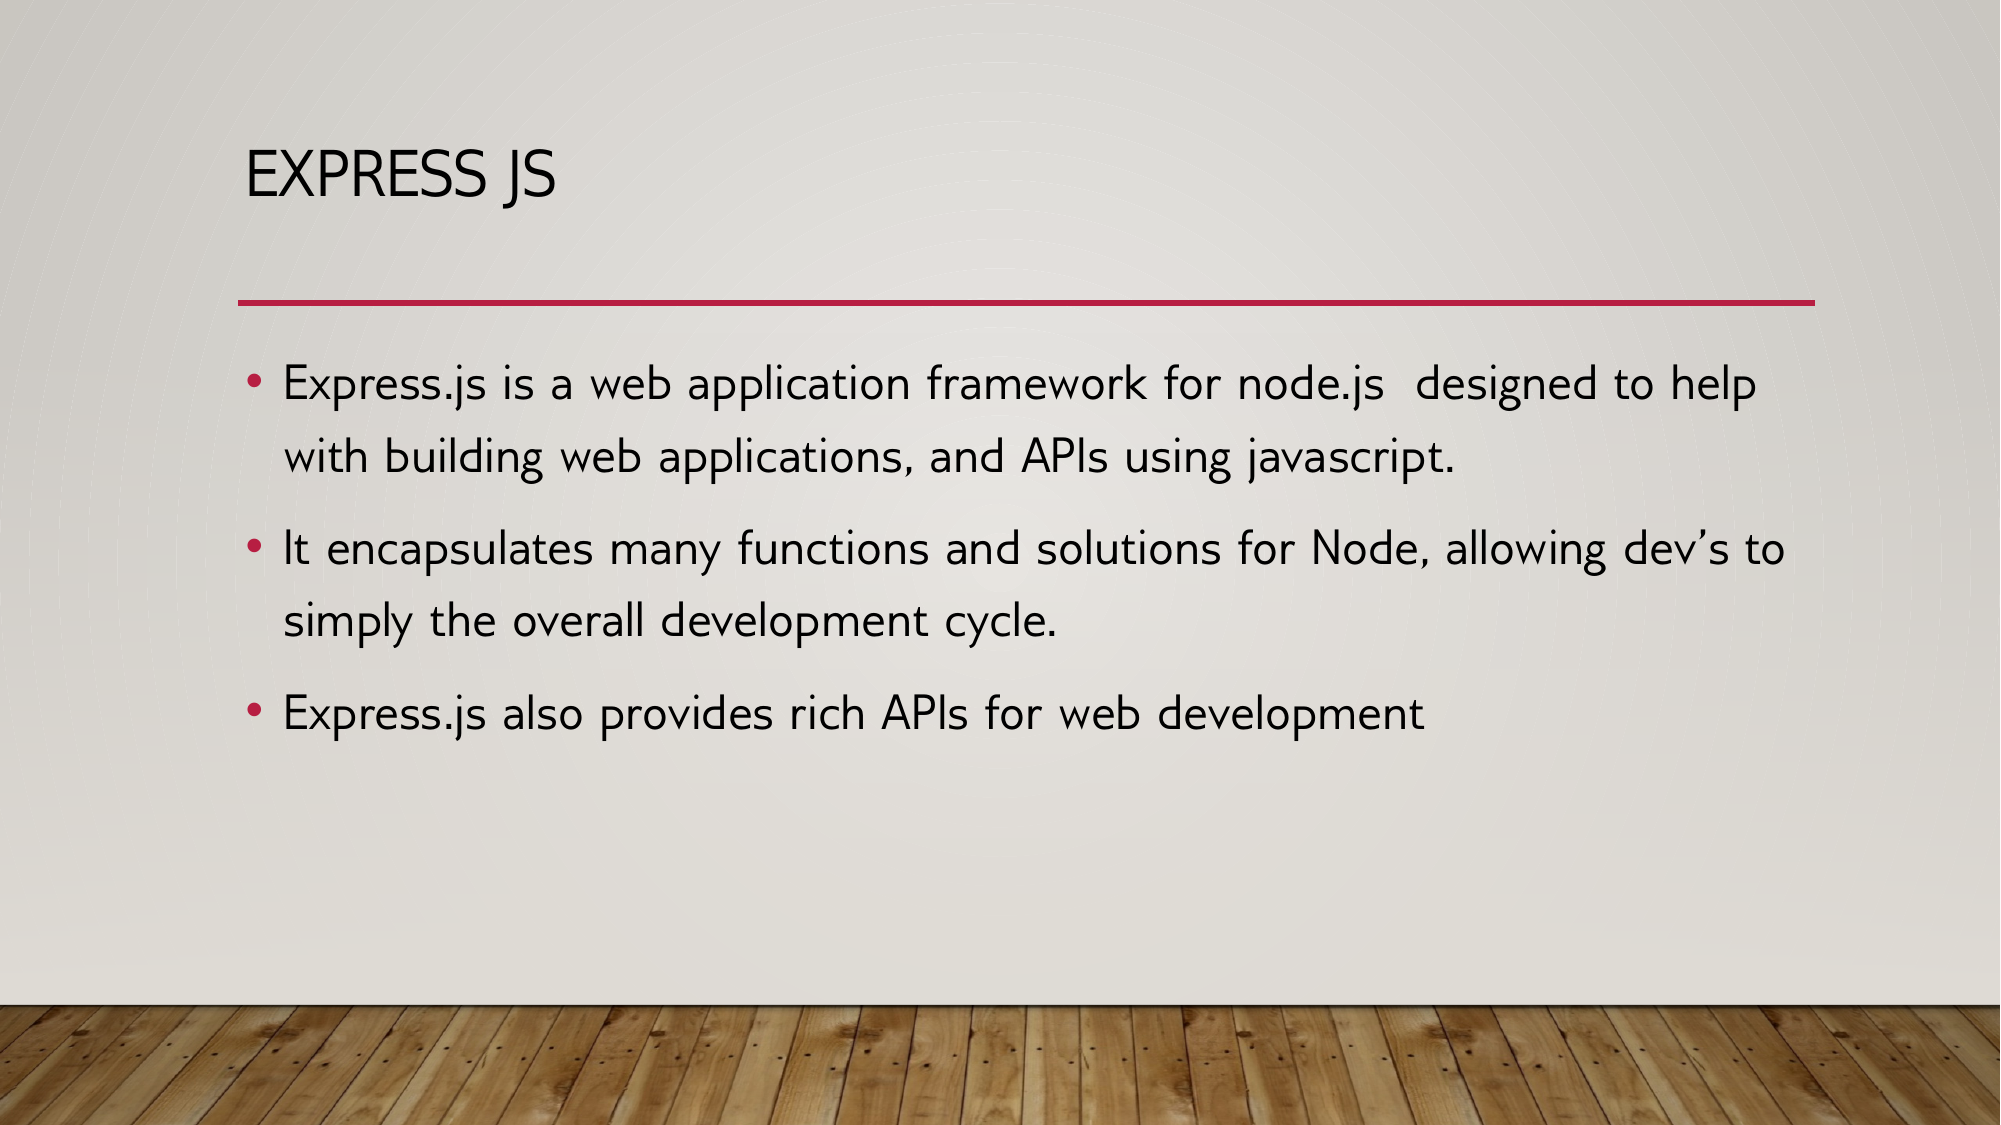

# Express JS
Express.js is a web application framework for node.js  designed to help with building web applications, and APIs using javascript.
It encapsulates many functions and solutions for Node, allowing dev’s to simply the overall development cycle.
Express.js also provides rich APIs for web development